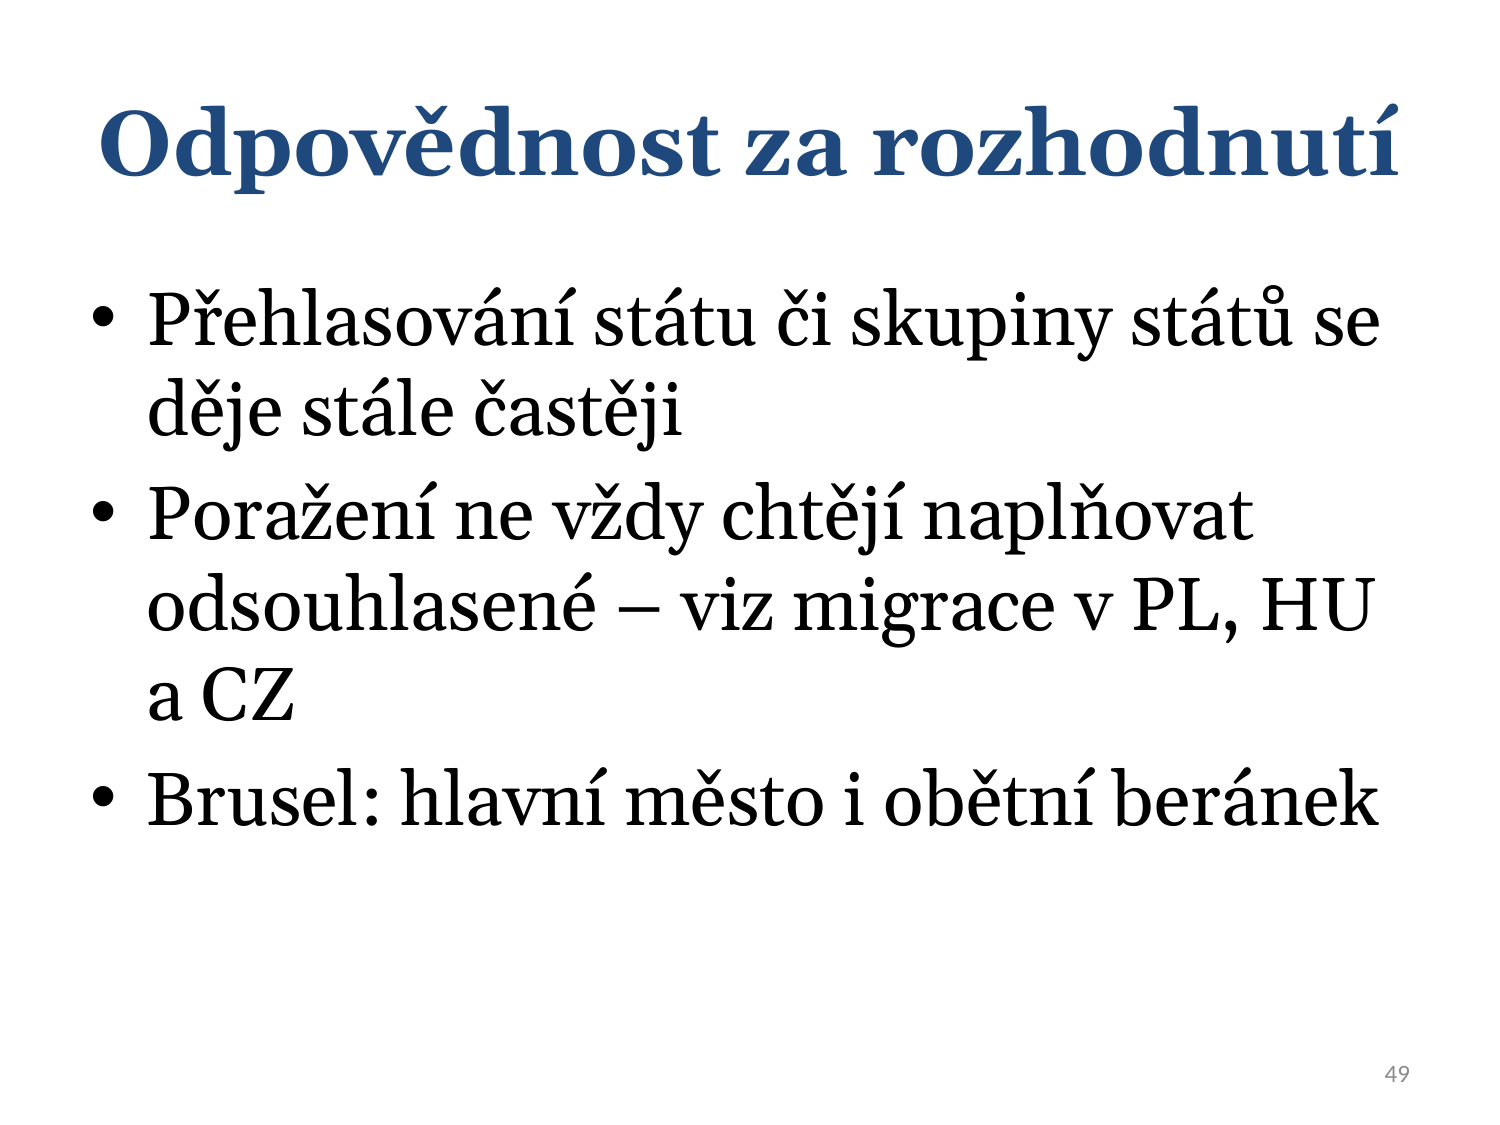

# Odpovědnost za rozhodnutí
Přehlasování státu či skupiny států se děje stále častěji
Poražení ne vždy chtějí naplňovat odsouhlasené – viz migrace v PL, HU a CZ
Brusel: hlavní město i obětní beránek
49